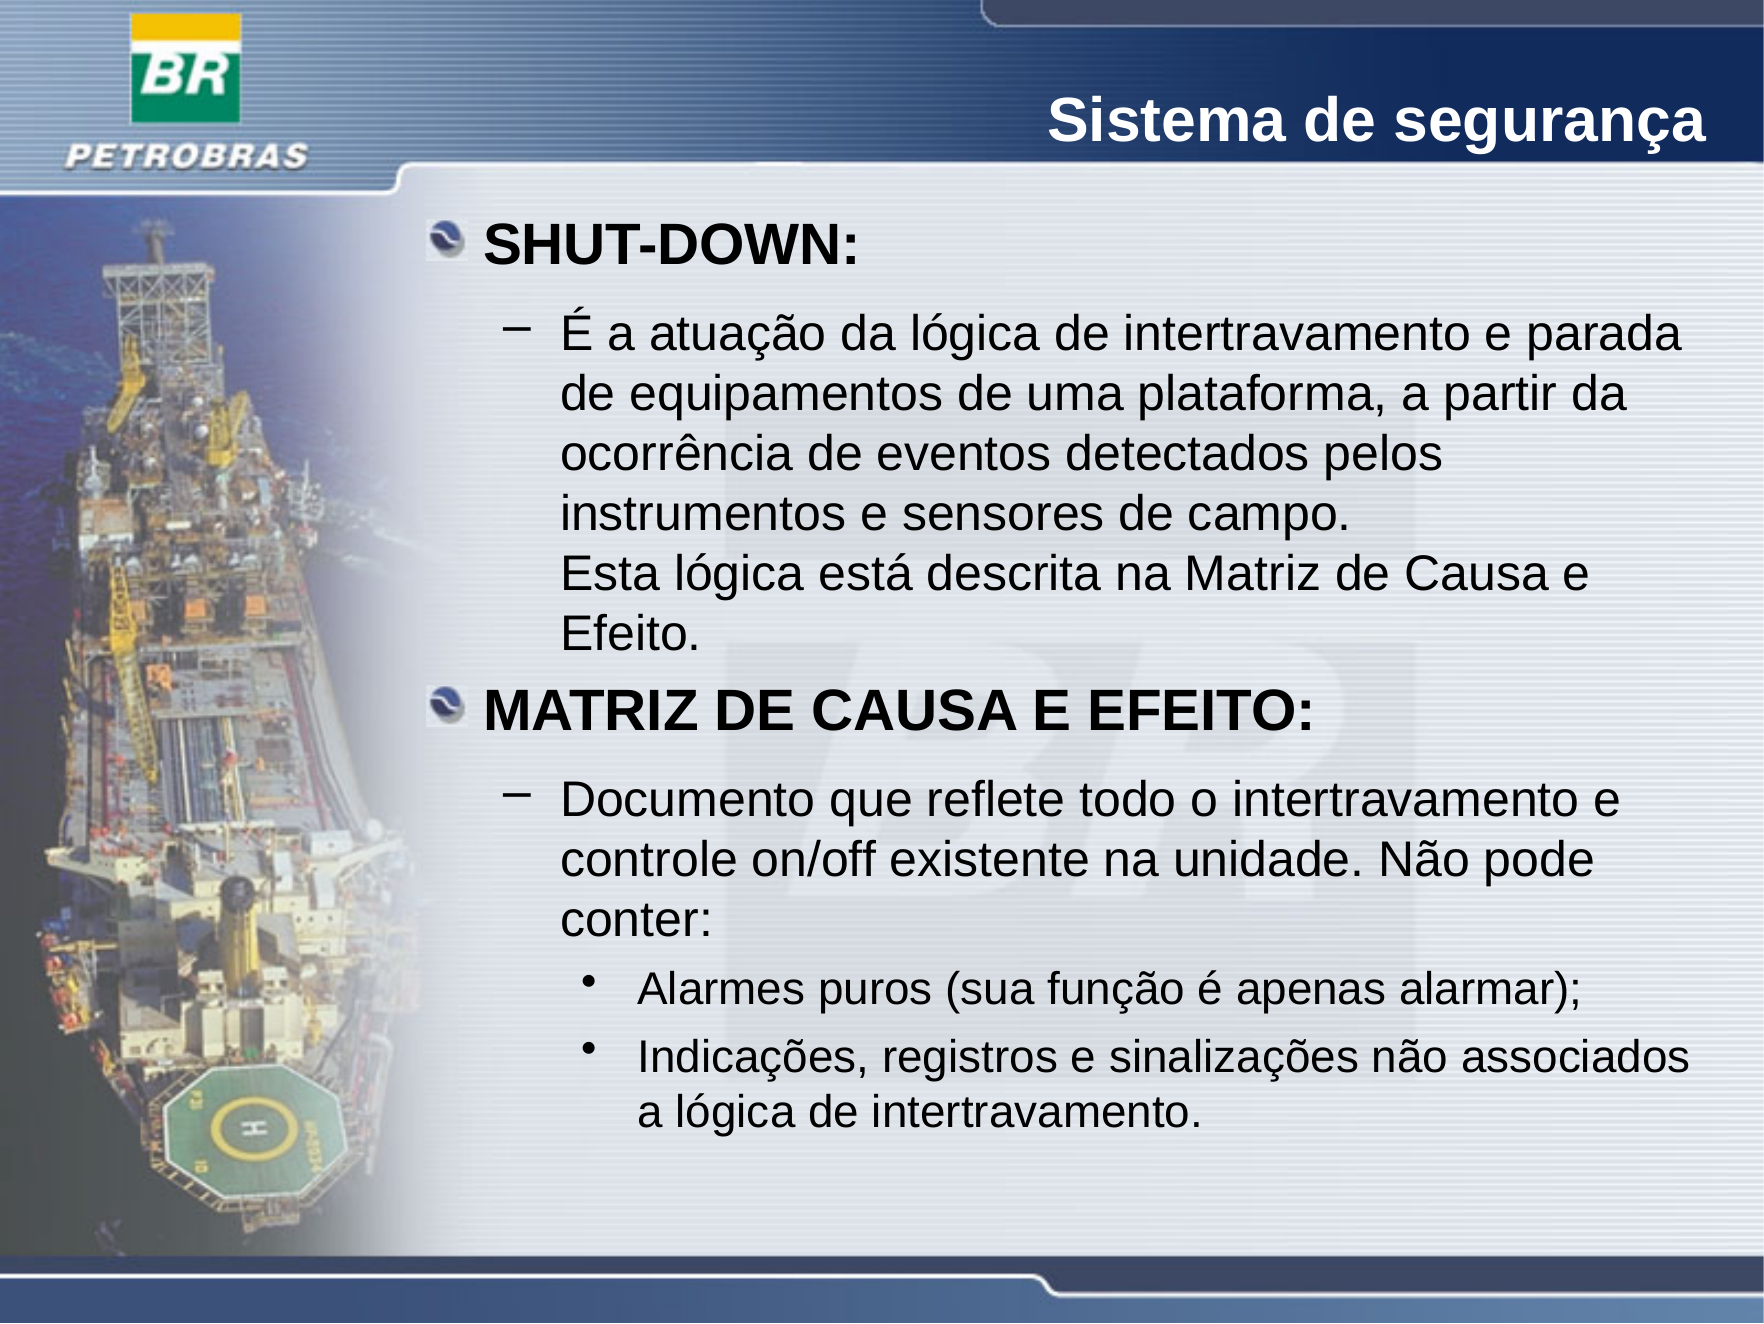

# Sistema de segurança
SHUT-DOWN:
É a atuação da lógica de intertravamento e parada de equipamentos de uma plataforma, a partir da ocorrência de eventos detectados pelos instrumentos e sensores de campo.
Esta lógica está descrita na Matriz de Causa e Efeito.
MATRIZ DE CAUSA E EFEITO:
Documento que reflete todo o intertravamento e controle on/off existente na unidade. Não pode conter:
Alarmes puros (sua função é apenas alarmar);
Indicações, registros e sinalizações não associados a lógica de intertravamento.